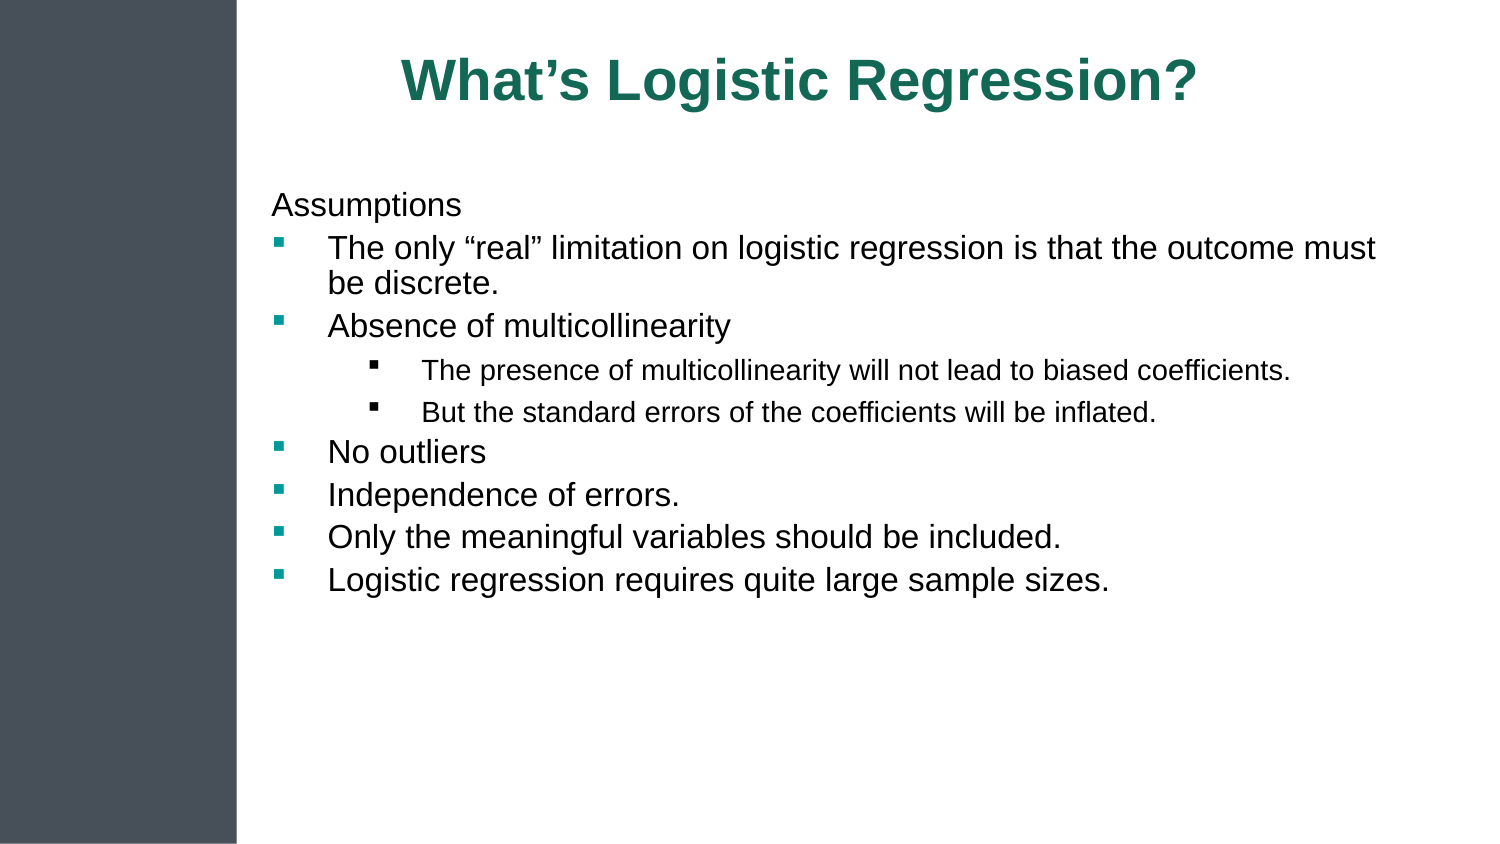

# What’s Logistic Regression?
Assumptions
The only “real” limitation on logistic regression is that the outcome must be discrete.
Absence of multicollinearity
The presence of multicollinearity will not lead to biased coefficients.
But the standard errors of the coefficients will be inflated.
No outliers
Independence of errors.
Only the meaningful variables should be included.
Logistic regression requires quite large sample sizes.